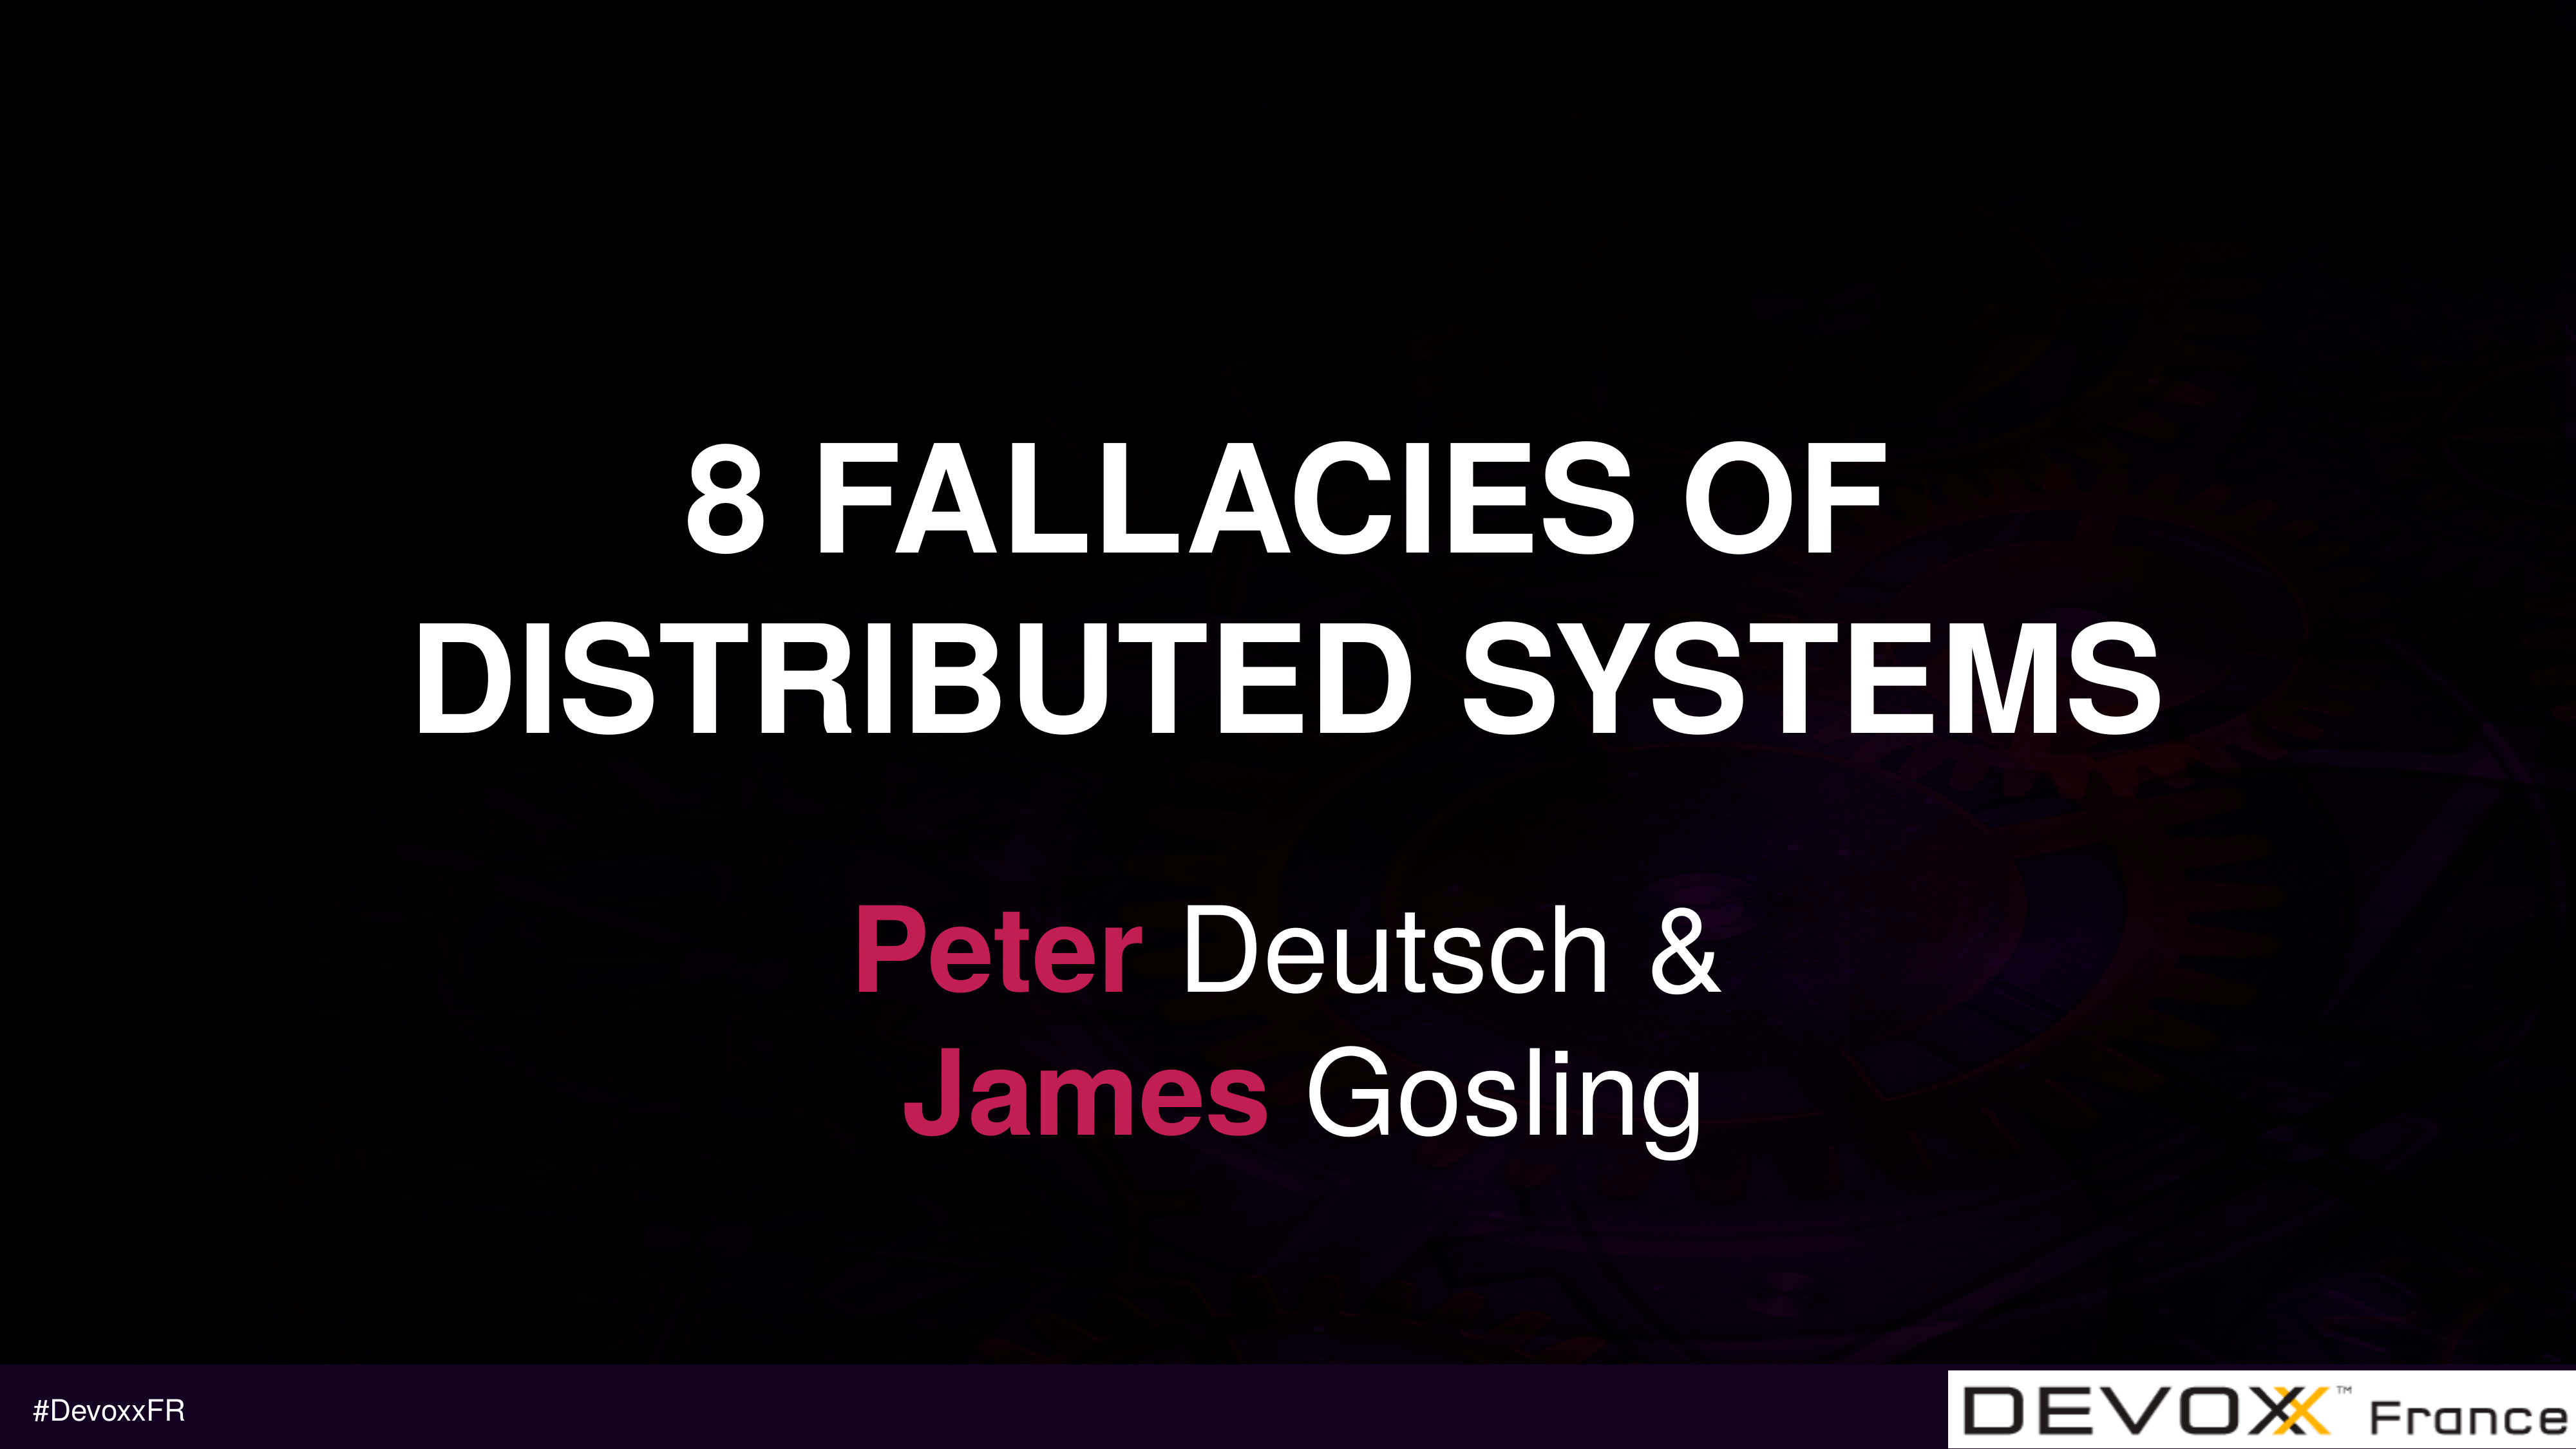

# 8 FALLACIES OF
DISTRIBUTED SYSTEMS
Peter Deutsch &
 James Gosling